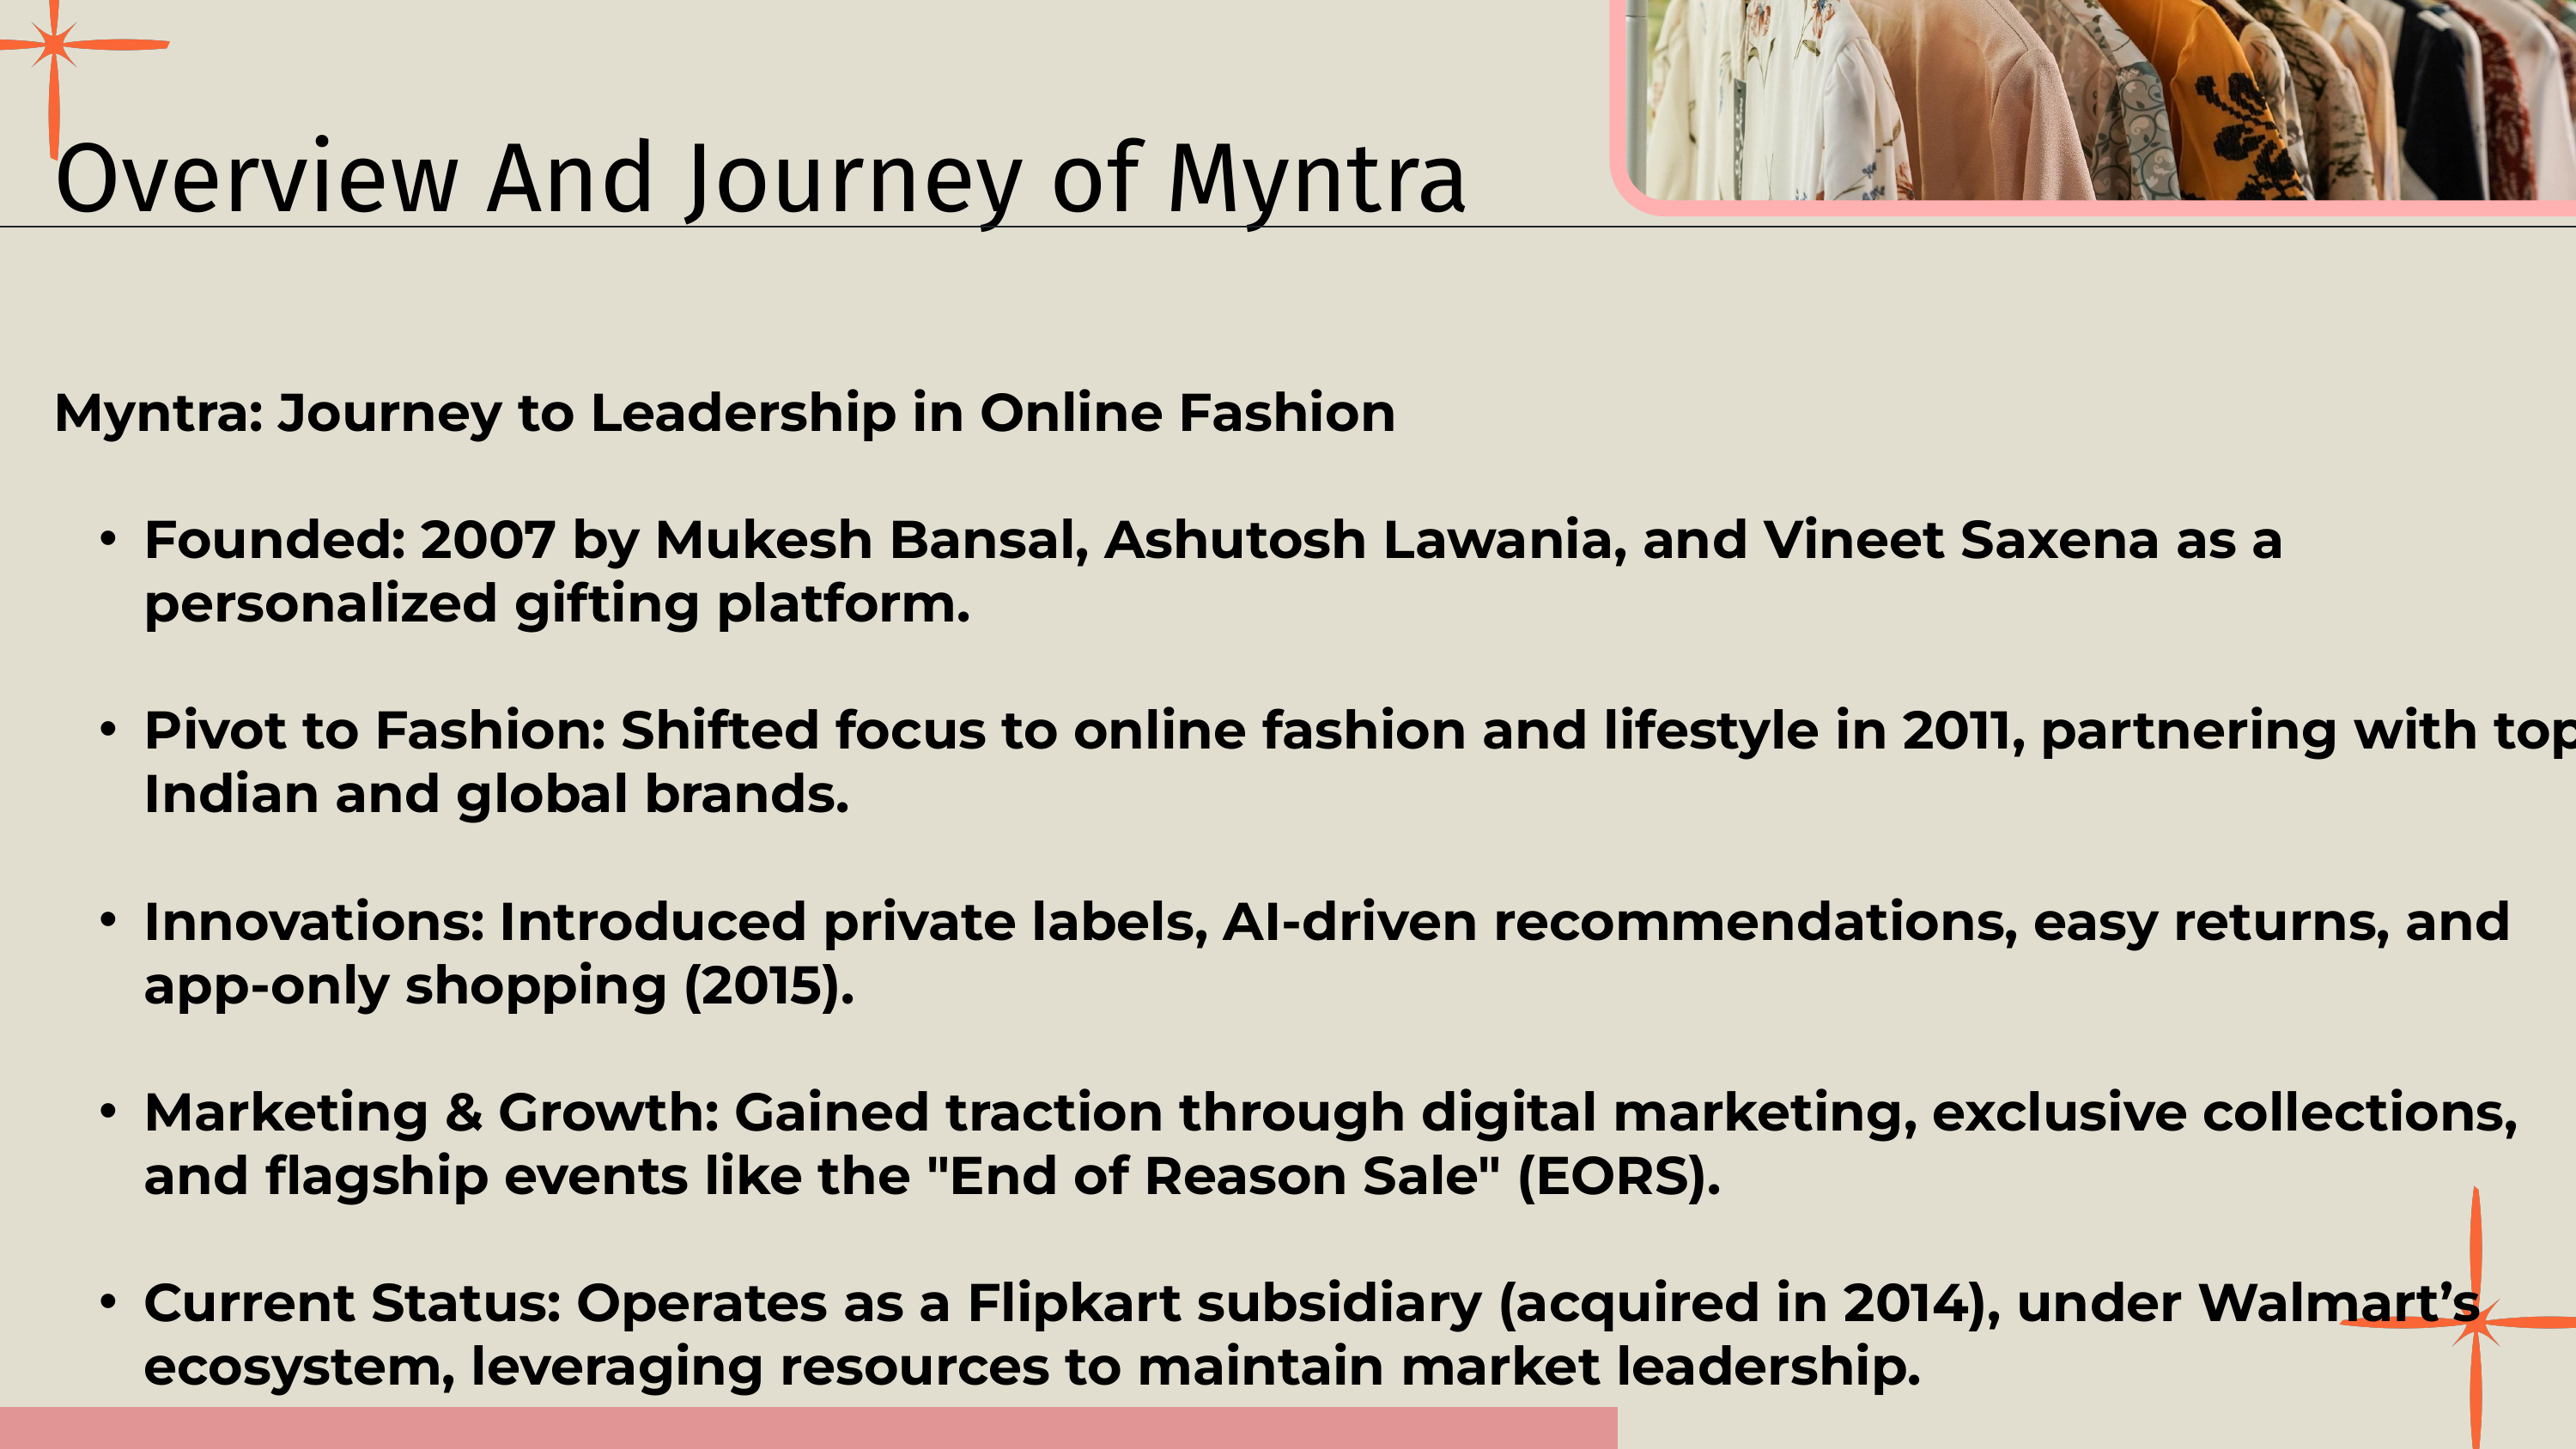

Overview And Journey of Myntra
Myntra: Journey to Leadership in Online Fashion

Founded: 2007 by Mukesh Bansal, Ashutosh Lawania, and Vineet Saxena as a personalized gifting platform.

Pivot to Fashion: Shifted focus to online fashion and lifestyle in 2011, partnering with top Indian and global brands.

Innovations: Introduced private labels, AI-driven recommendations, easy returns, and app-only shopping (2015).

Marketing & Growth: Gained traction through digital marketing, exclusive collections, and flagship events like the "End of Reason Sale" (EORS).

Current Status: Operates as a Flipkart subsidiary (acquired in 2014), under Walmart’s ecosystem, leveraging resources to maintain market leadership.